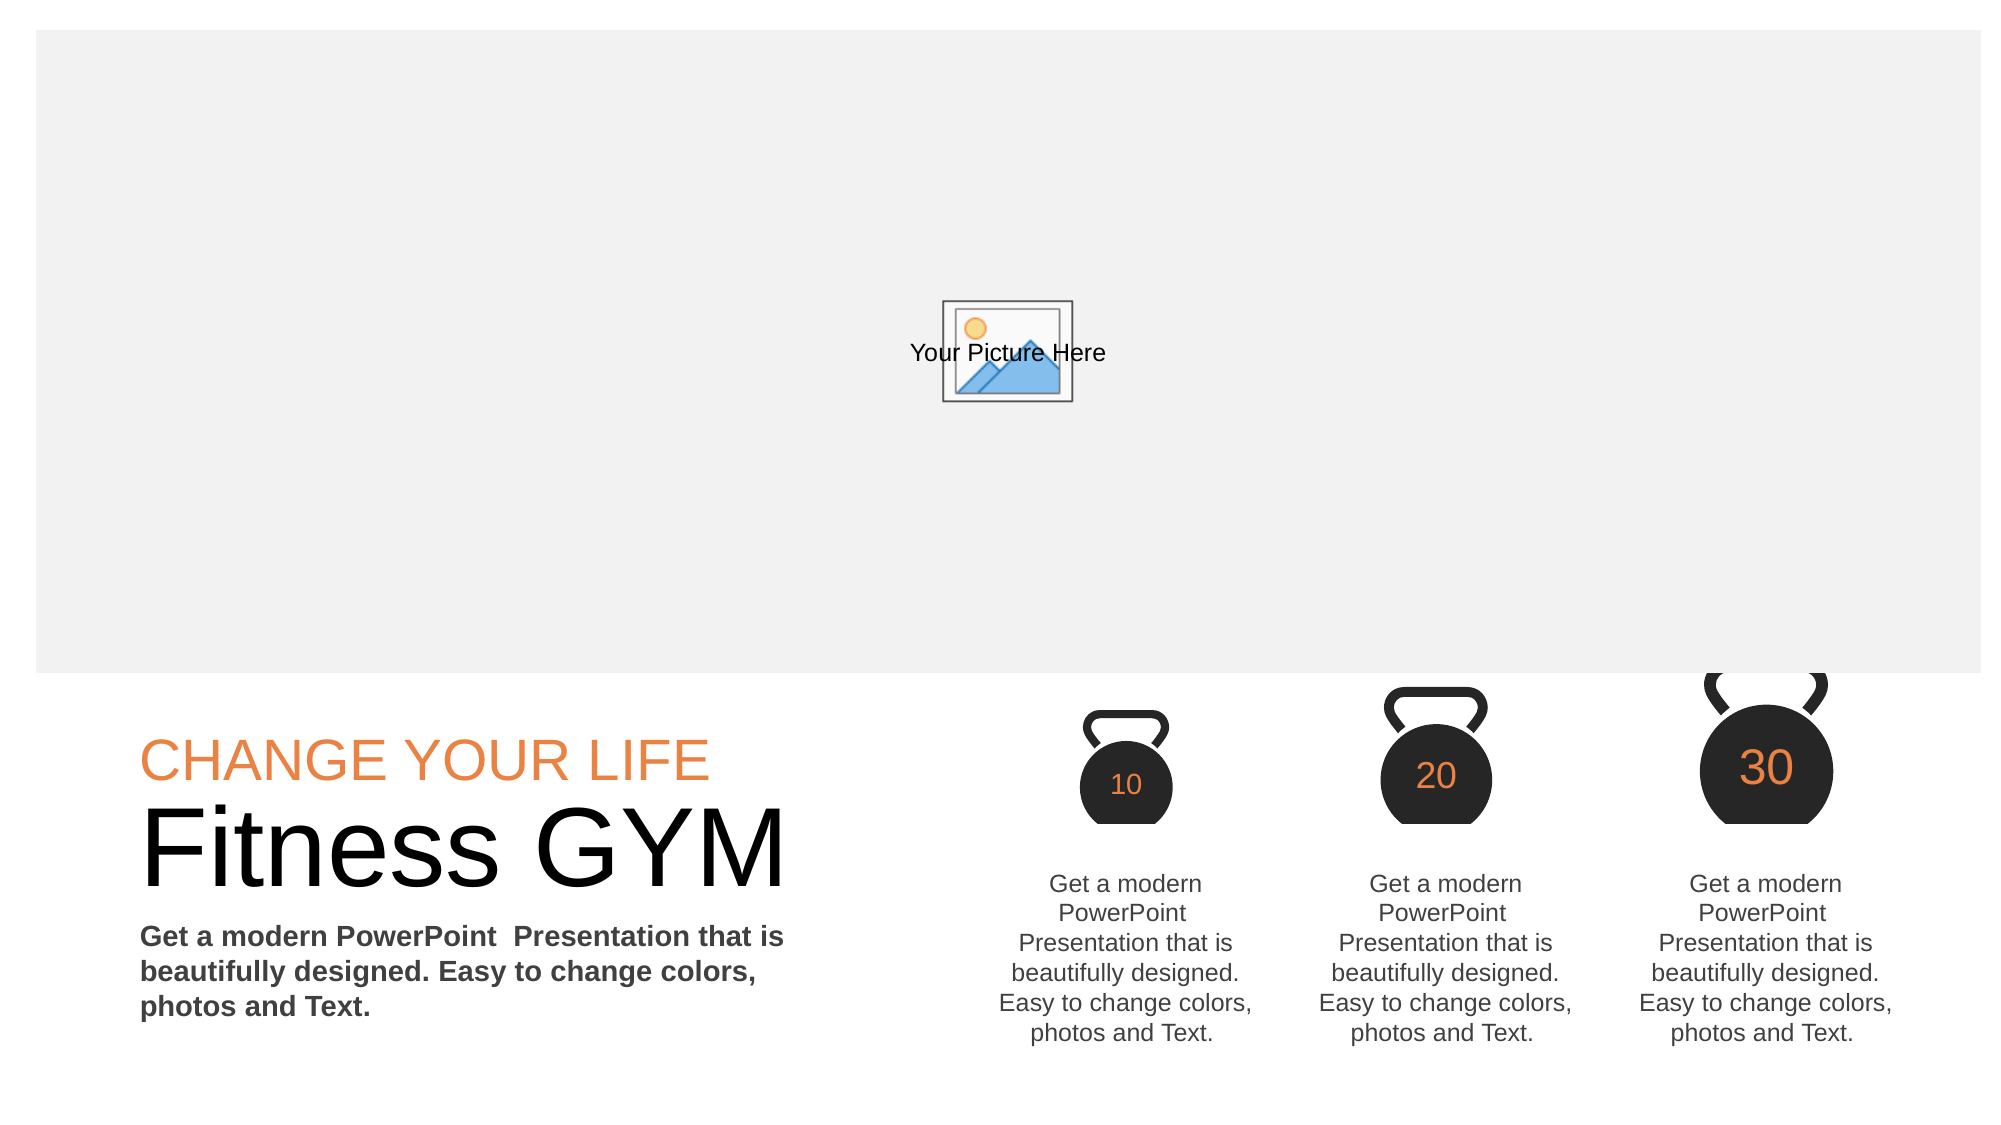

Get a modern PowerPoint  Presentation that is beautifully designed. Easy to change colors, photos and Text.

30

20

10
CHANGE YOUR LIFE
Fitness GYM
Get a modern PowerPoint  Presentation that is beautifully designed. Easy to change colors, photos and Text.
Get a modern PowerPoint  Presentation that is beautifully designed. Easy to change colors, photos and Text.
Get a modern PowerPoint  Presentation that is beautifully designed. Easy to change colors, photos and Text.
Get a modern PowerPoint  Presentation that is beautifully designed. Easy to change colors, photos and Text.